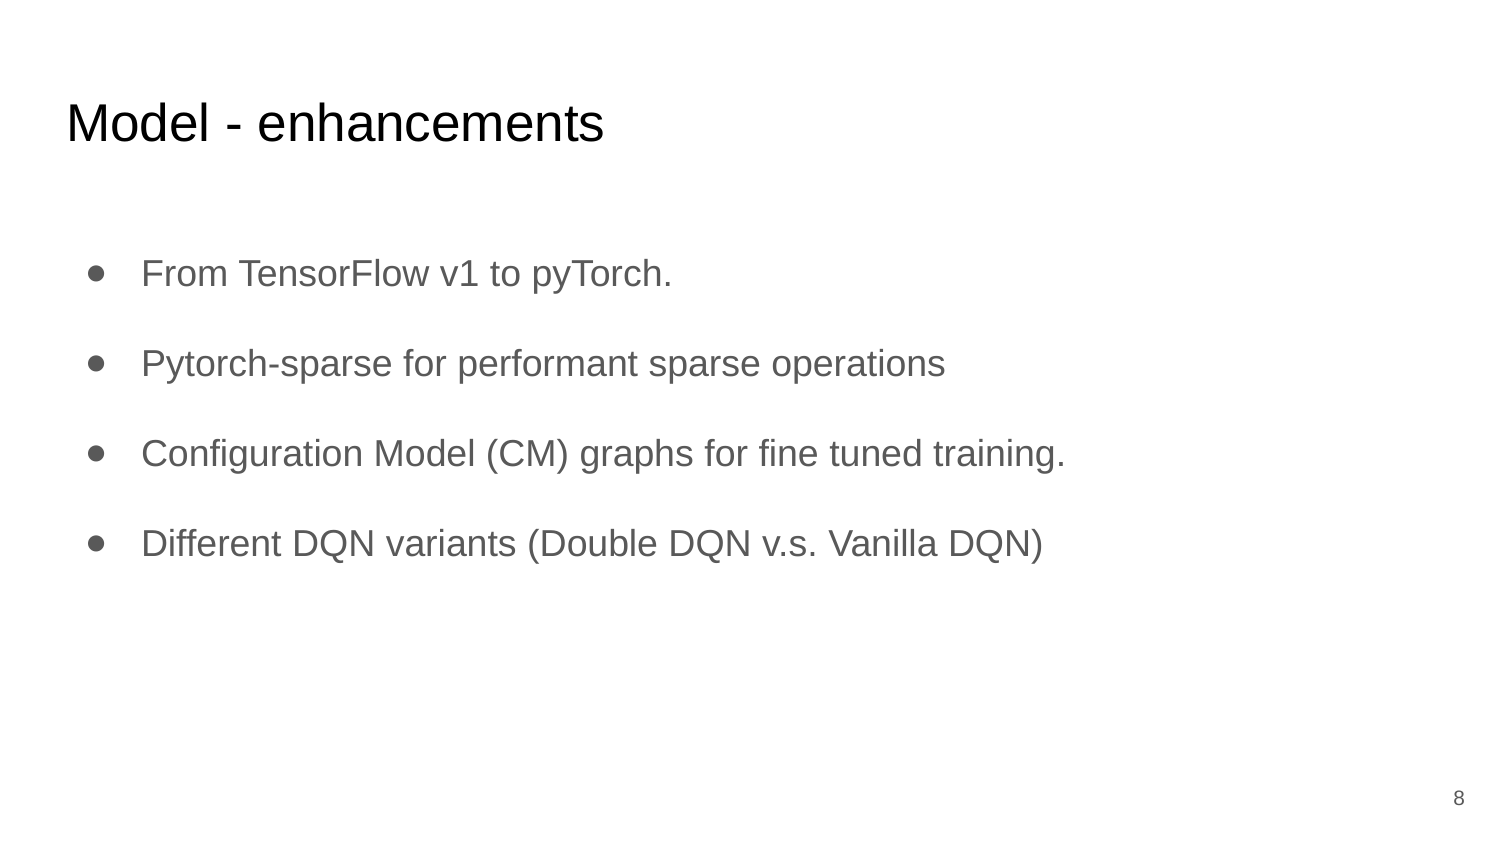

# Model - enhancements

From TensorFlow v1 to pyTorch.
Pytorch-sparse for performant sparse operations
Configuration Model (CM) graphs for fine tuned training.
Different DQN variants (Double DQN v.s. Vanilla DQN)
8